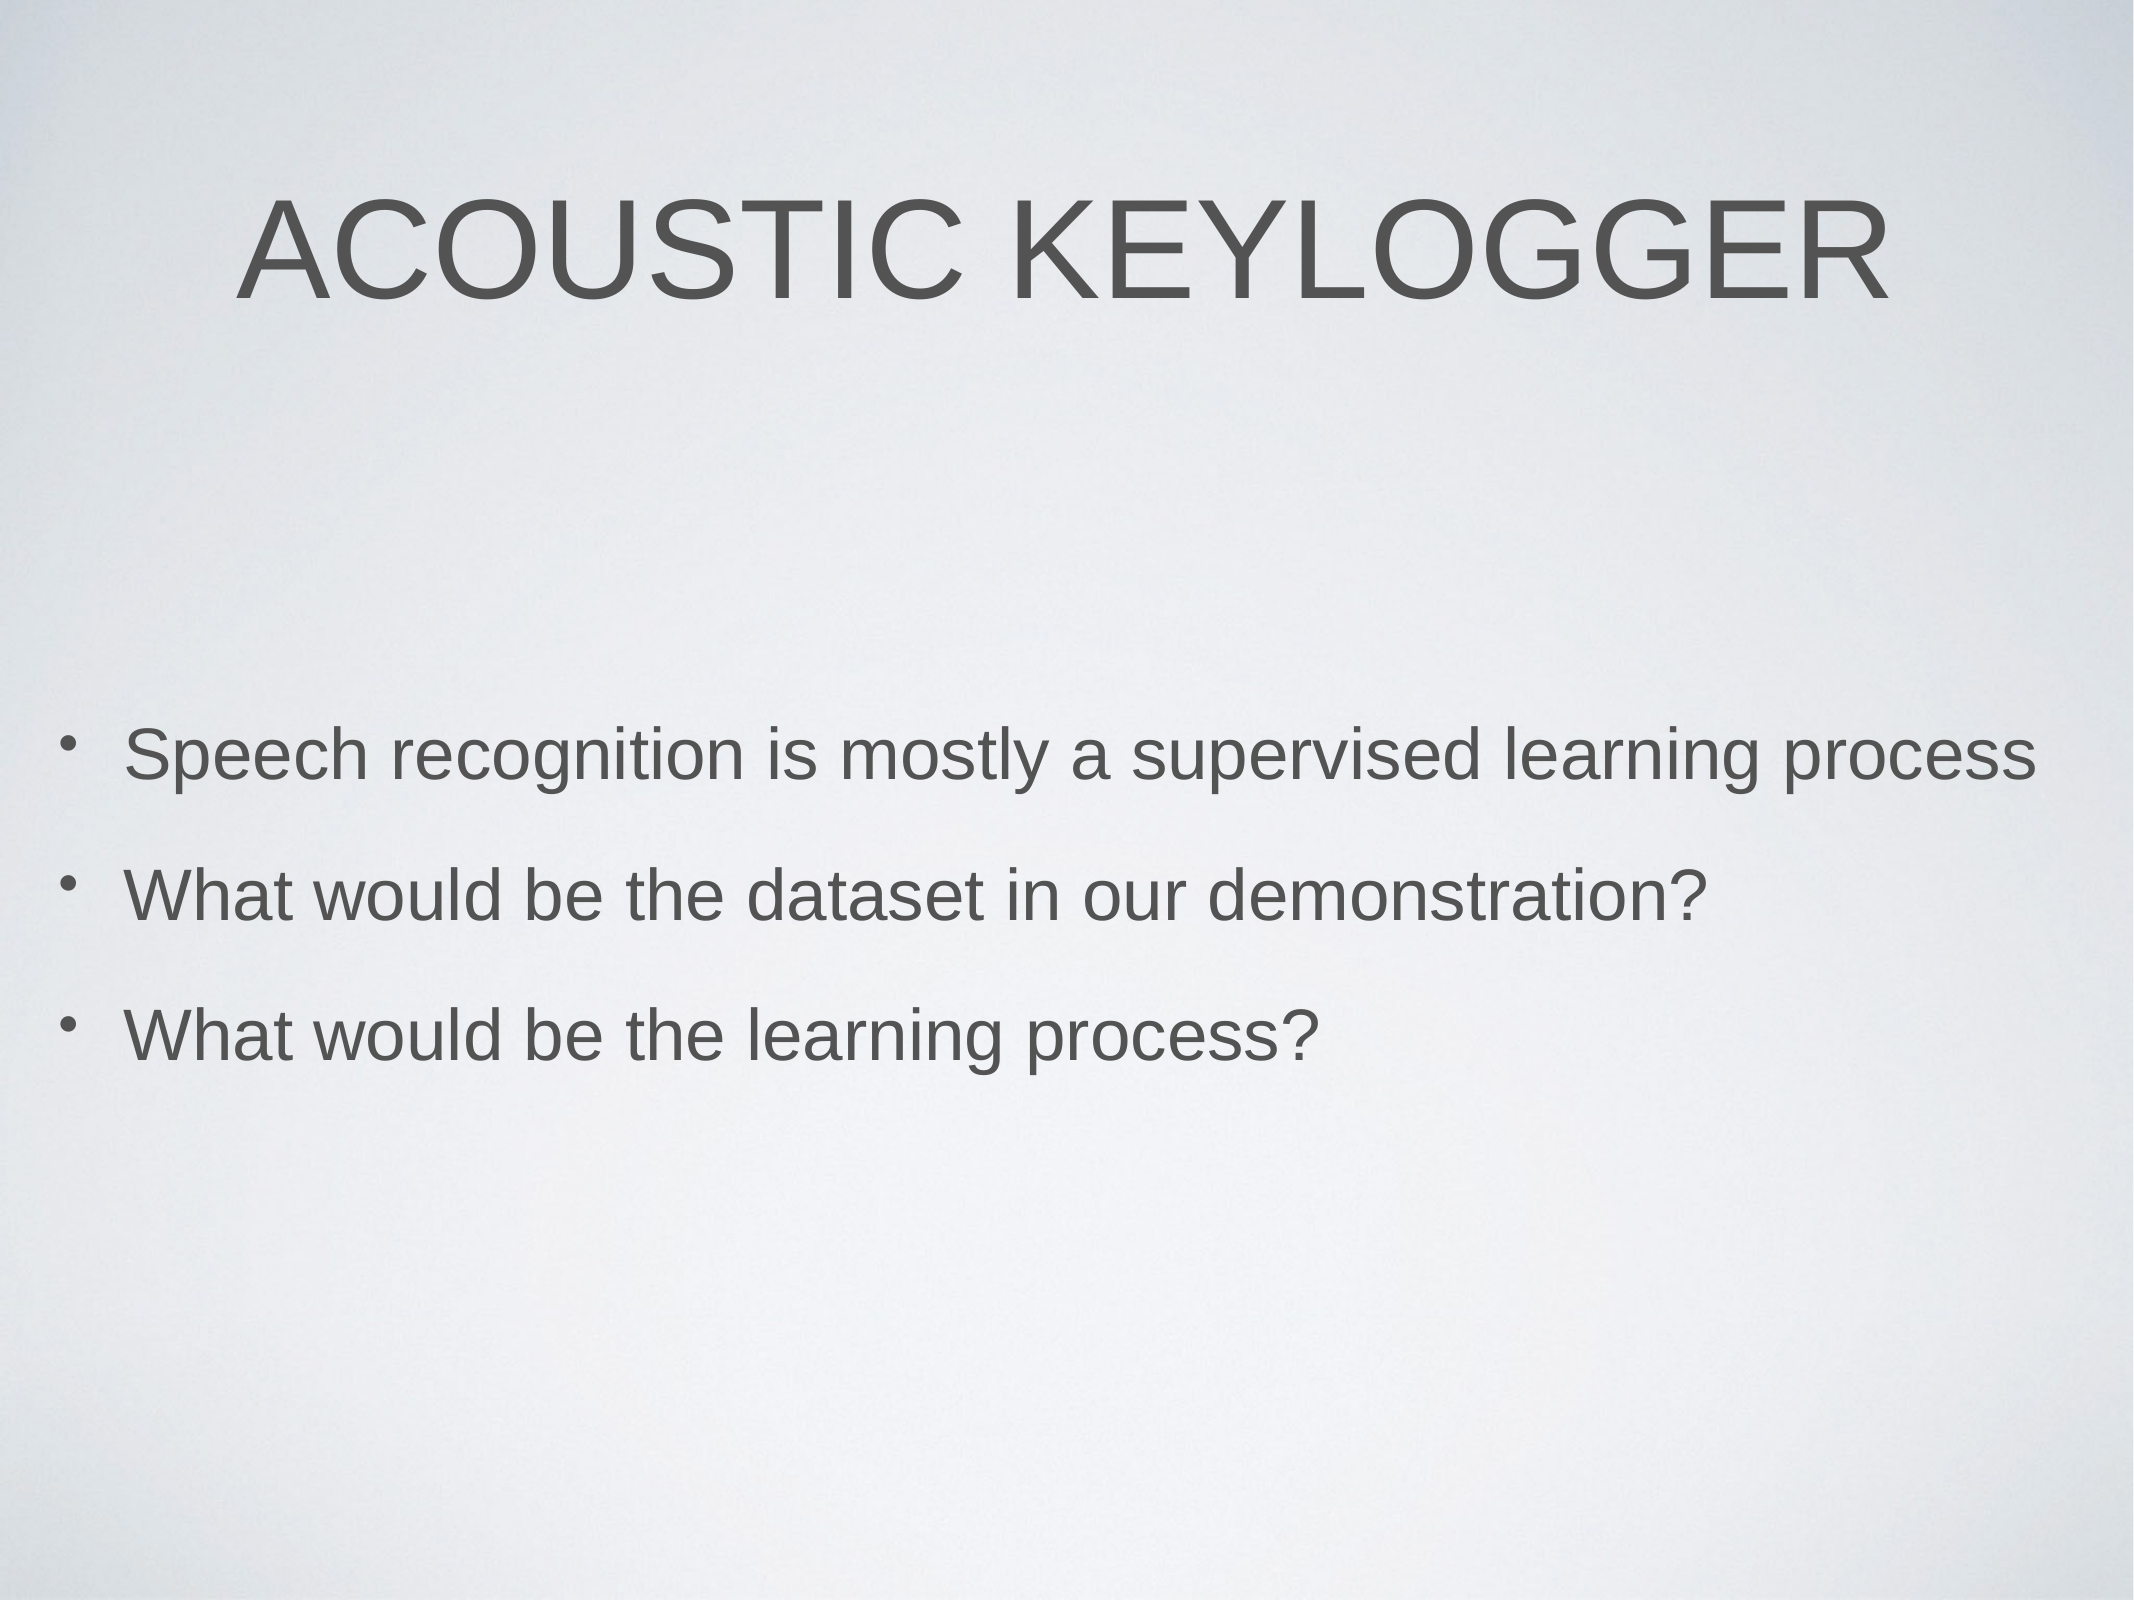

# Acoustic KEYLOGGER
Speech recognition is mostly a supervised learning process
What would be the dataset in our demonstration?
What would be the learning process?